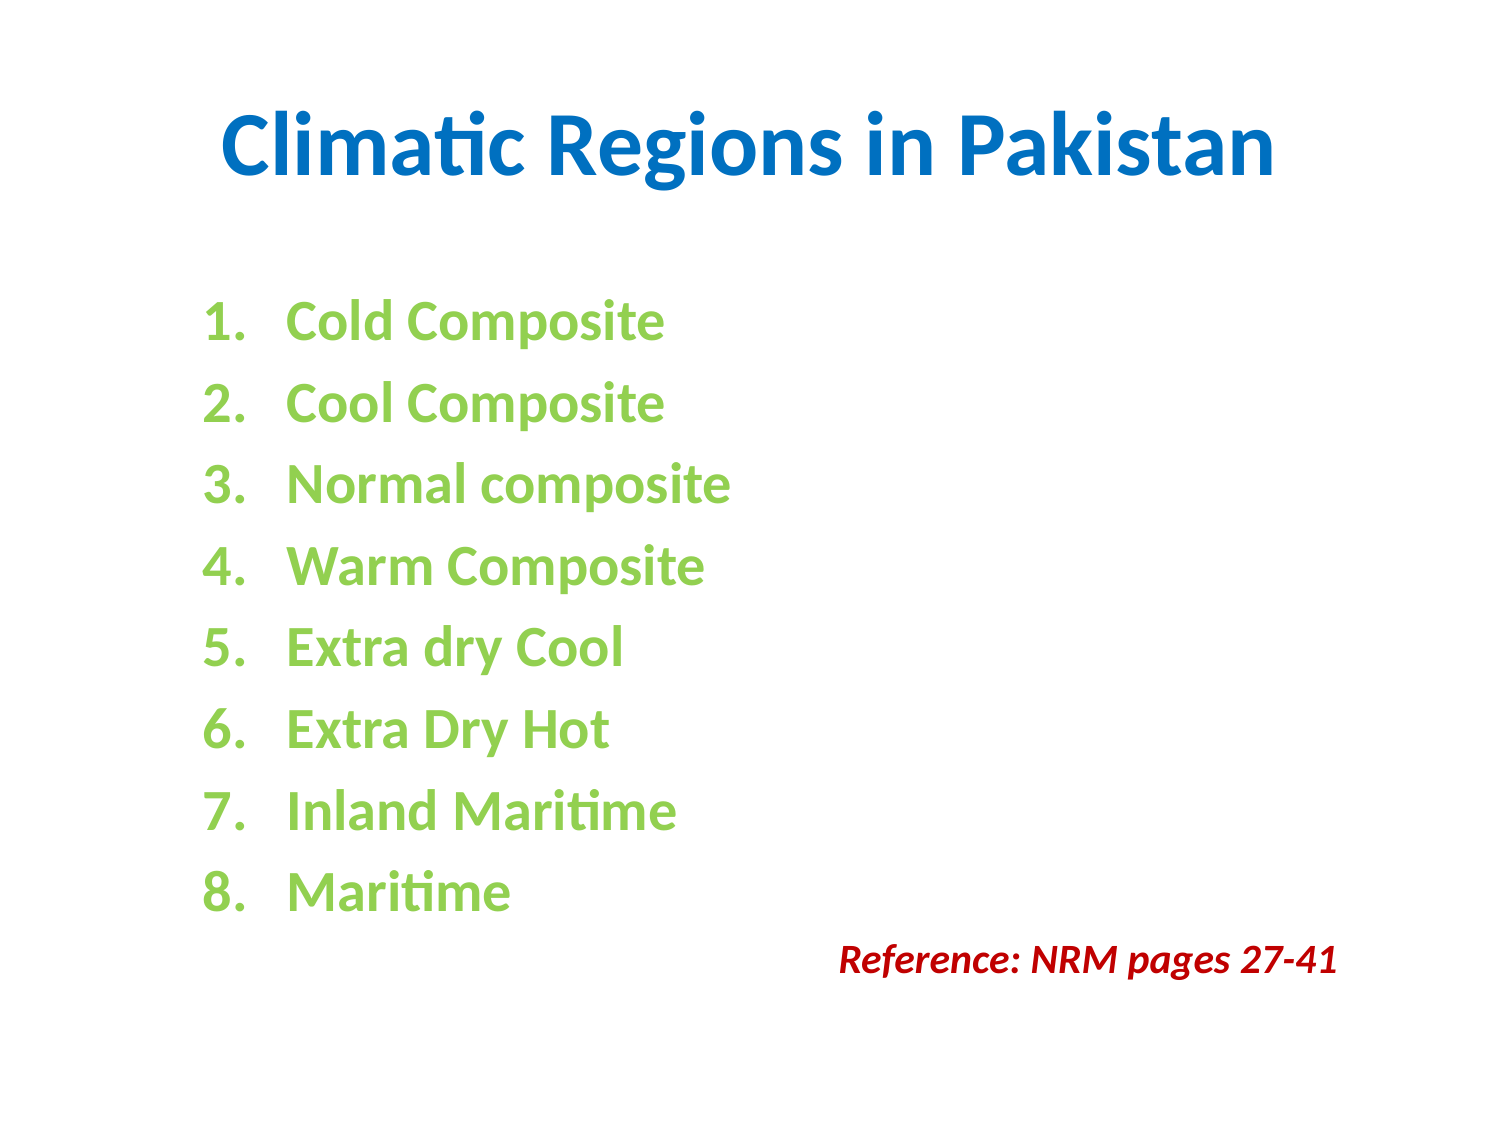

# Climatic Regions in Pakistan
Cold Composite
Cool Composite
Normal composite
Warm Composite
Extra dry Cool
Extra Dry Hot
Inland Maritime
Maritime
Reference: NRM pages 27-41